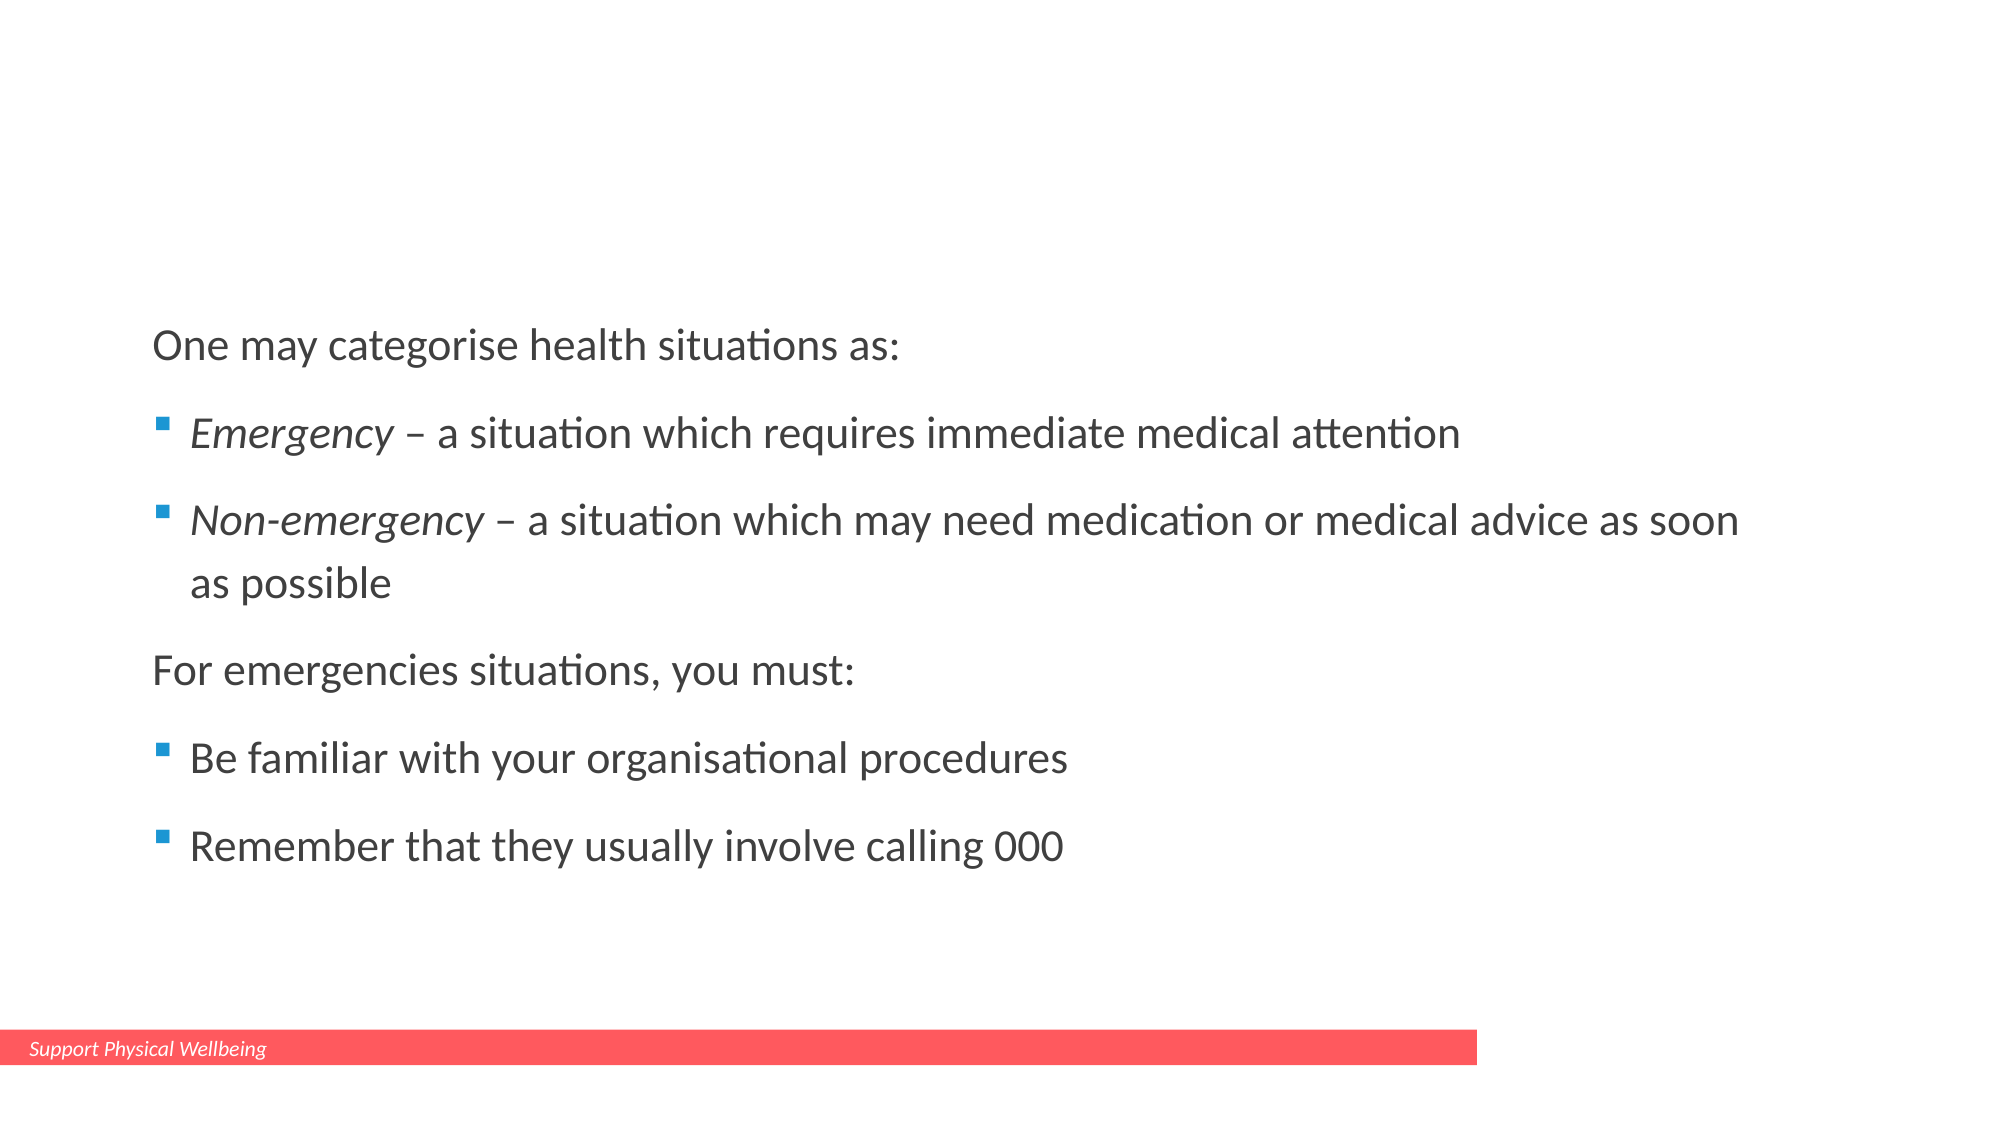

One may categorise health situations as:
Emergency – a situation which requires immediate medical attention
Non-emergency – a situation which may need medication or medical advice as soon as possible
For emergencies situations, you must:
Be familiar with your organisational procedures
Remember that they usually involve calling 000
Support Physical Wellbeing